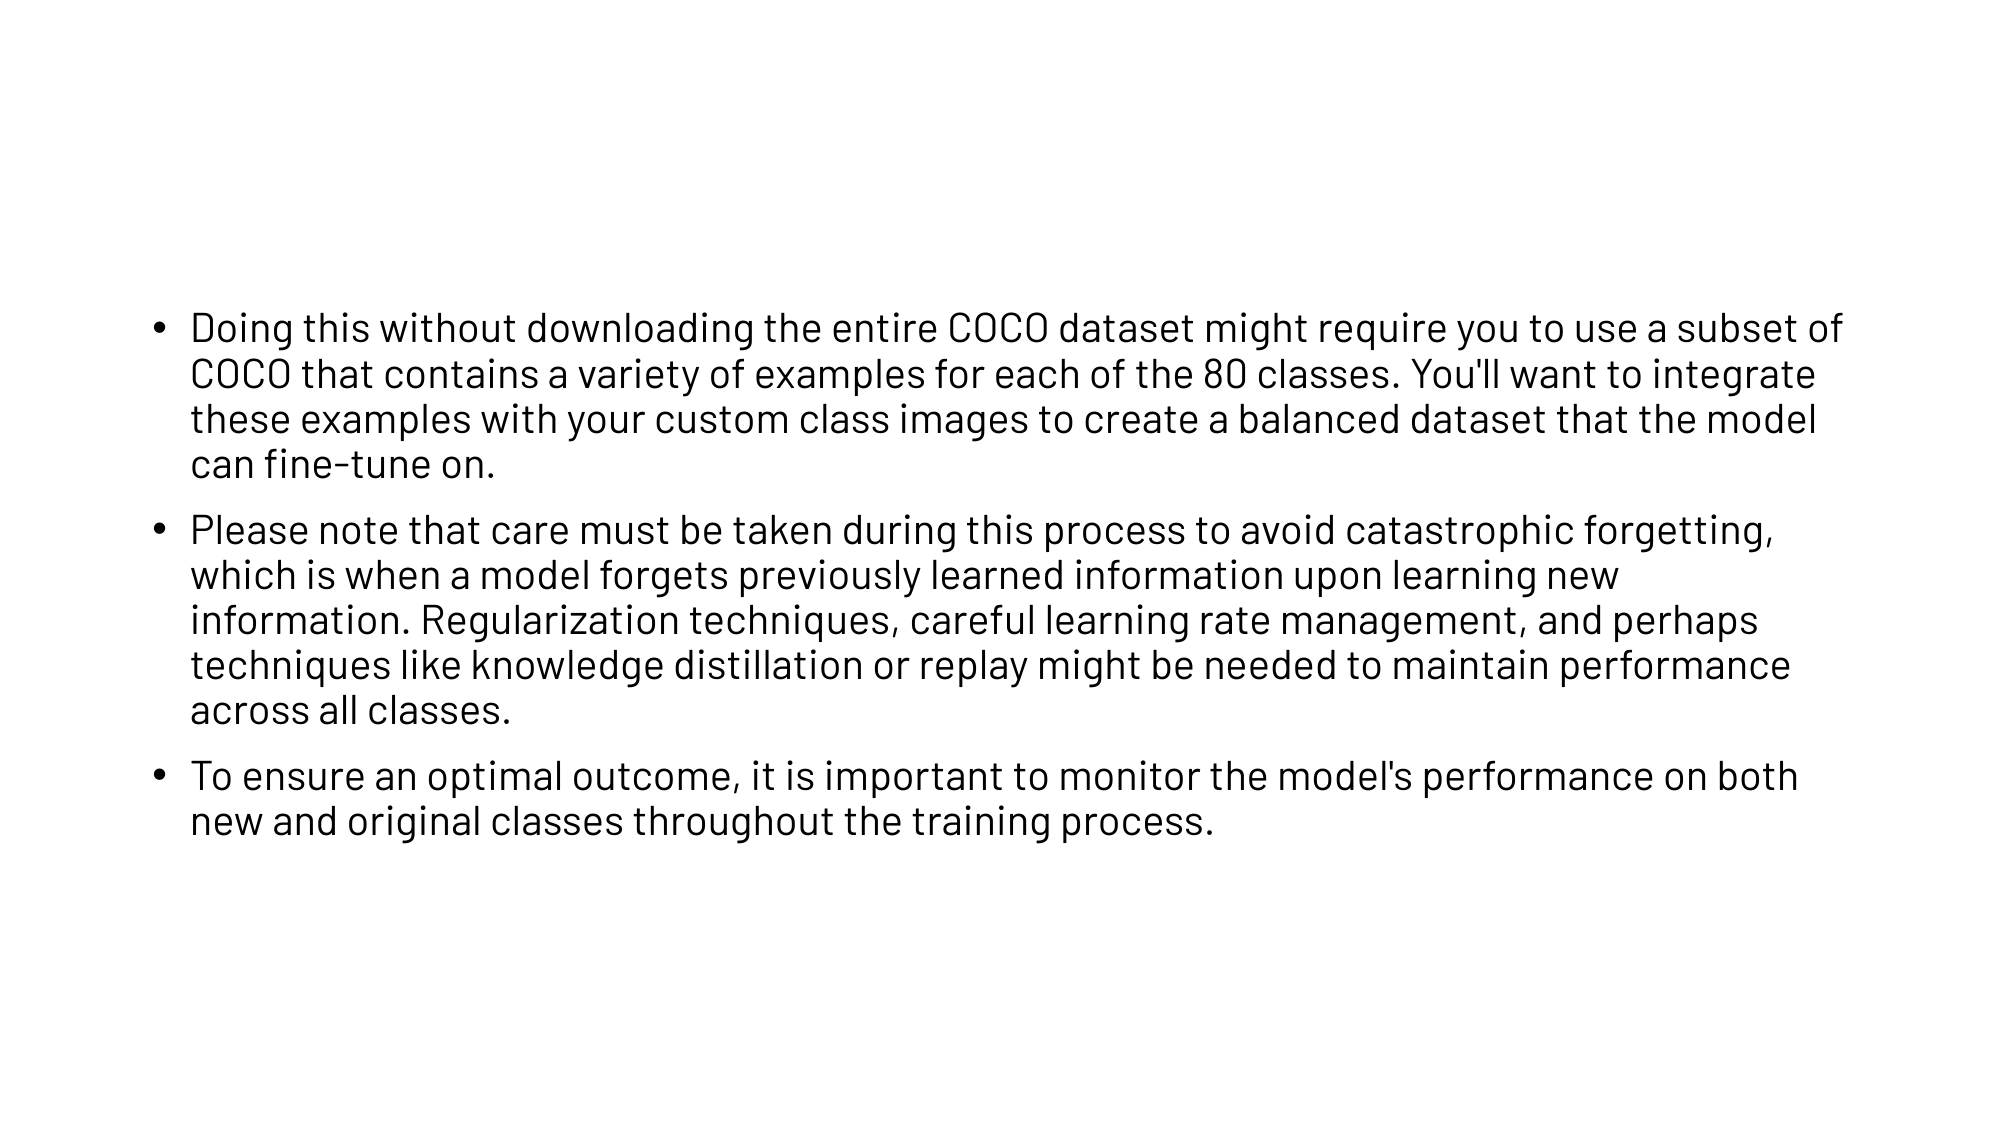

#
Doing this without downloading the entire COCO dataset might require you to use a subset of COCO that contains a variety of examples for each of the 80 classes. You'll want to integrate these examples with your custom class images to create a balanced dataset that the model can fine-tune on.
Please note that care must be taken during this process to avoid catastrophic forgetting, which is when a model forgets previously learned information upon learning new information. Regularization techniques, careful learning rate management, and perhaps techniques like knowledge distillation or replay might be needed to maintain performance across all classes.
To ensure an optimal outcome, it is important to monitor the model's performance on both new and original classes throughout the training process.